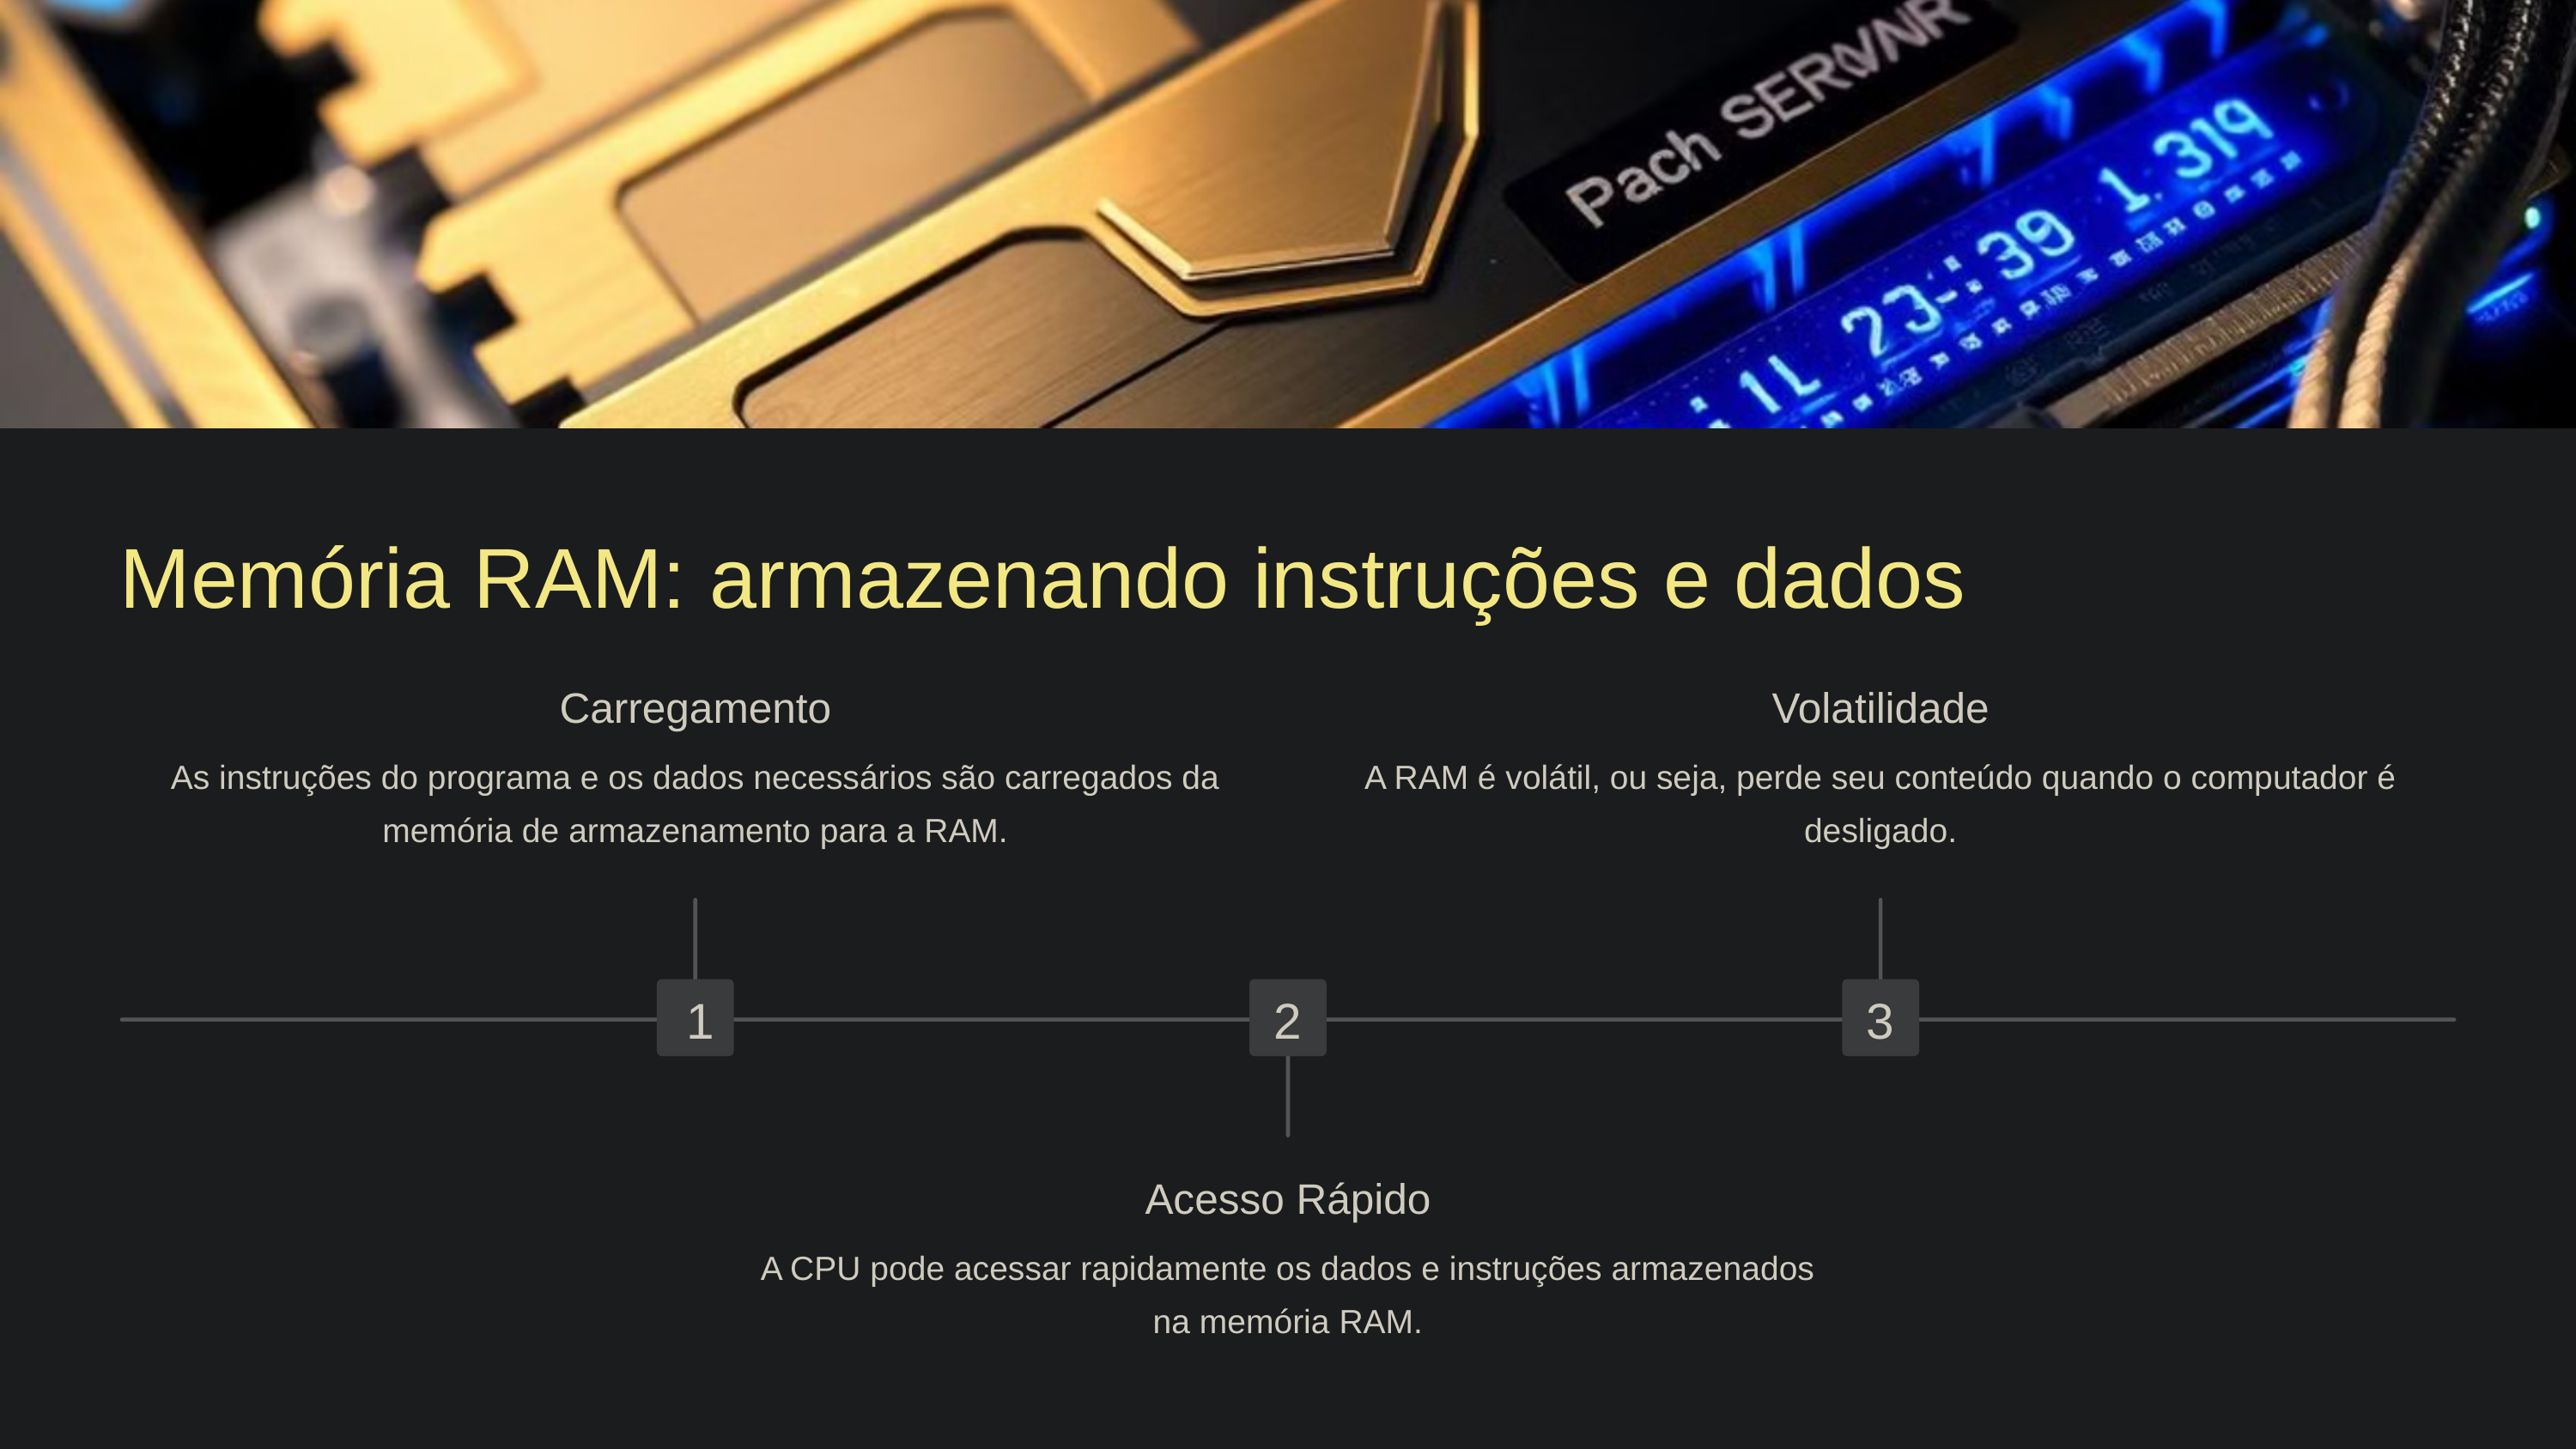

Memória RAM: armazenando instruções e dados
Carregamento
Volatilidade
As instruções do programa e os dados necessários são carregados da memória de armazenamento para a RAM.
A RAM é volátil, ou seja, perde seu conteúdo quando o computador é desligado.

1
2
3

Acesso Rápido
A CPU pode acessar rapidamente os dados e instruções armazenados na memória RAM.